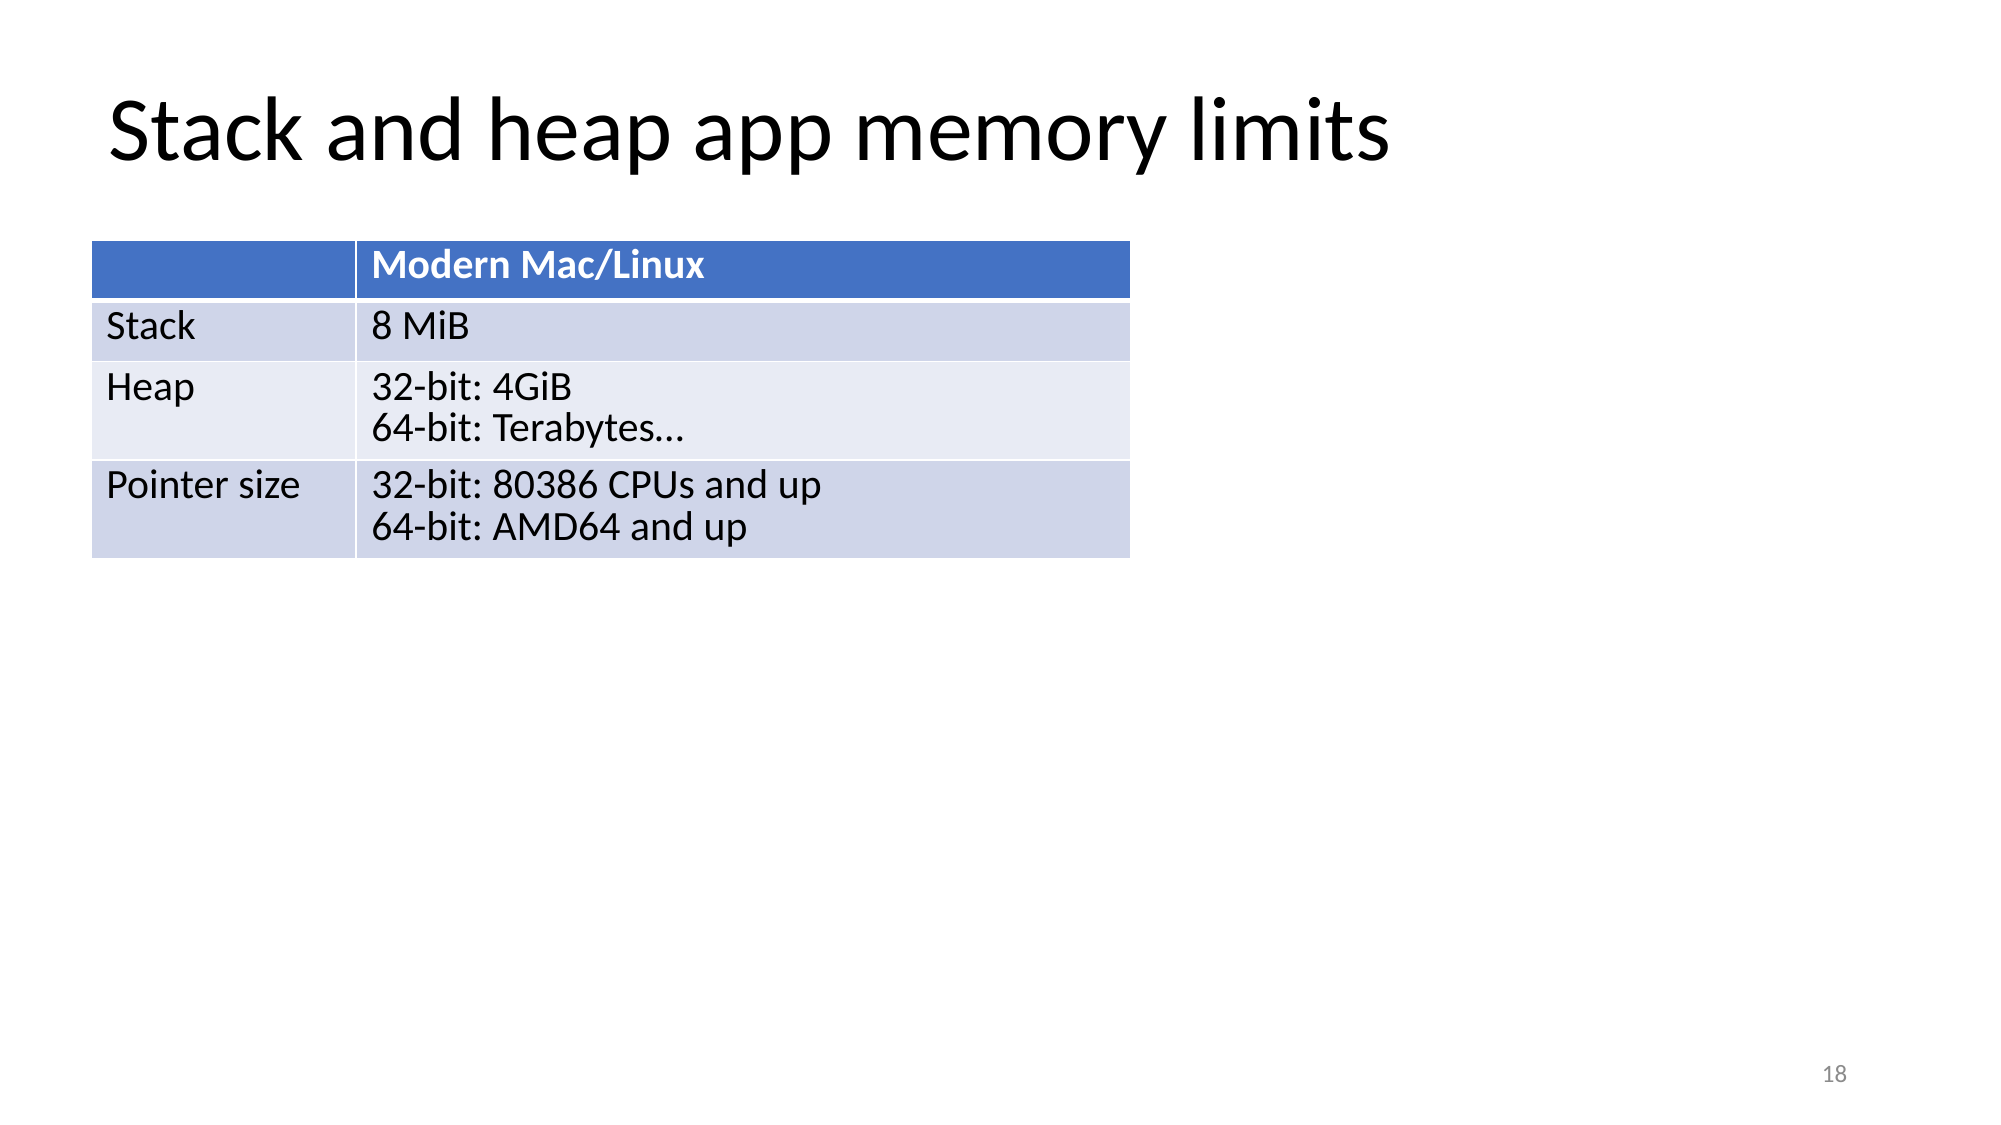

# Stack and heap app memory limits
|  | Modern Mac/Linux |
| --- | --- |
| Stack | 8 MiB |
| Heap | 32-bit: 4GiB 64-bit: Terabytes… |
| Pointer size | 32-bit: 80386 CPUs and up 64-bit: AMD64 and up |

18